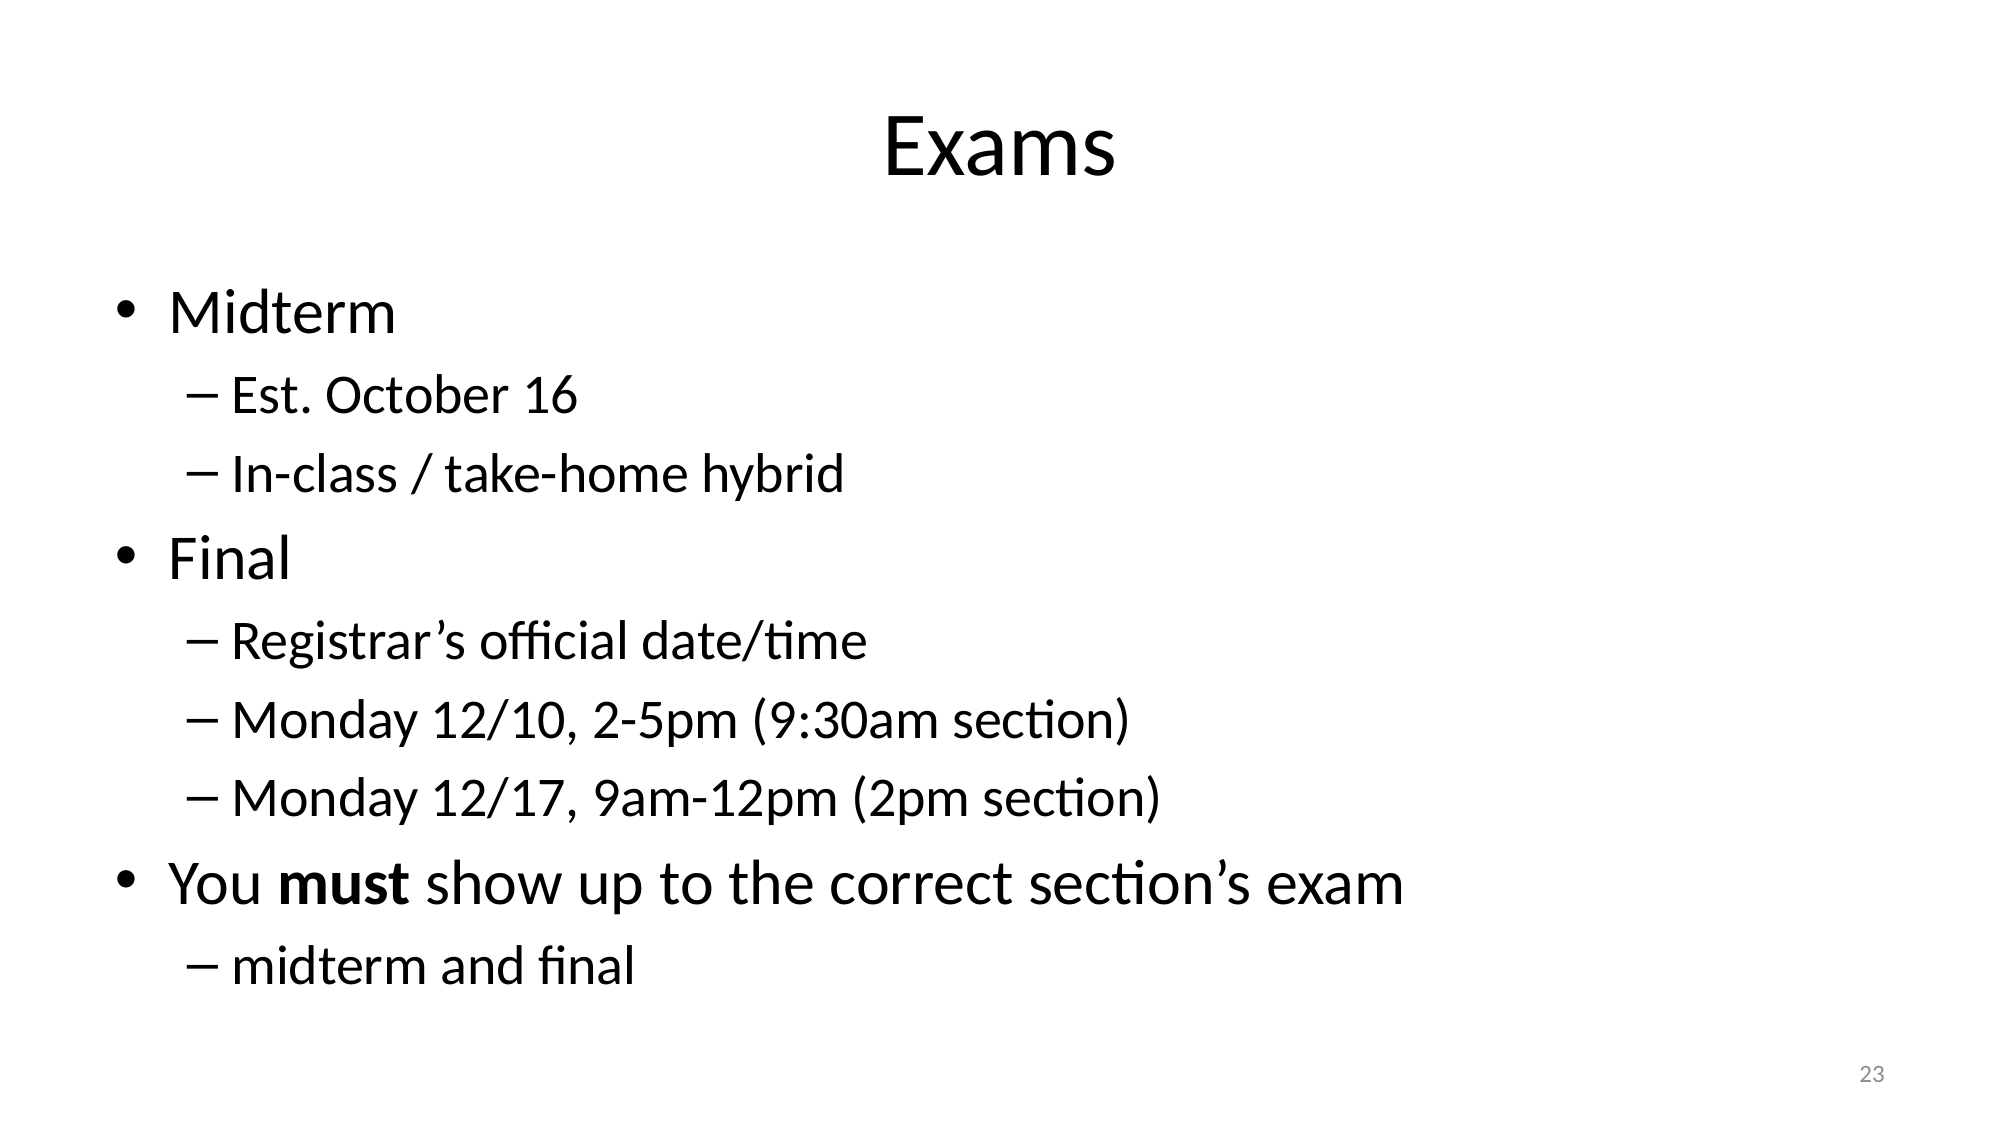

# Exams
Midterm
Est. October 16
In-class / take-home hybrid
Final
Registrar’s official date/time
Monday 12/10, 2-5pm (9:30am section)
Monday 12/17, 9am-12pm (2pm section)
You must show up to the correct section’s exam
midterm and final

23